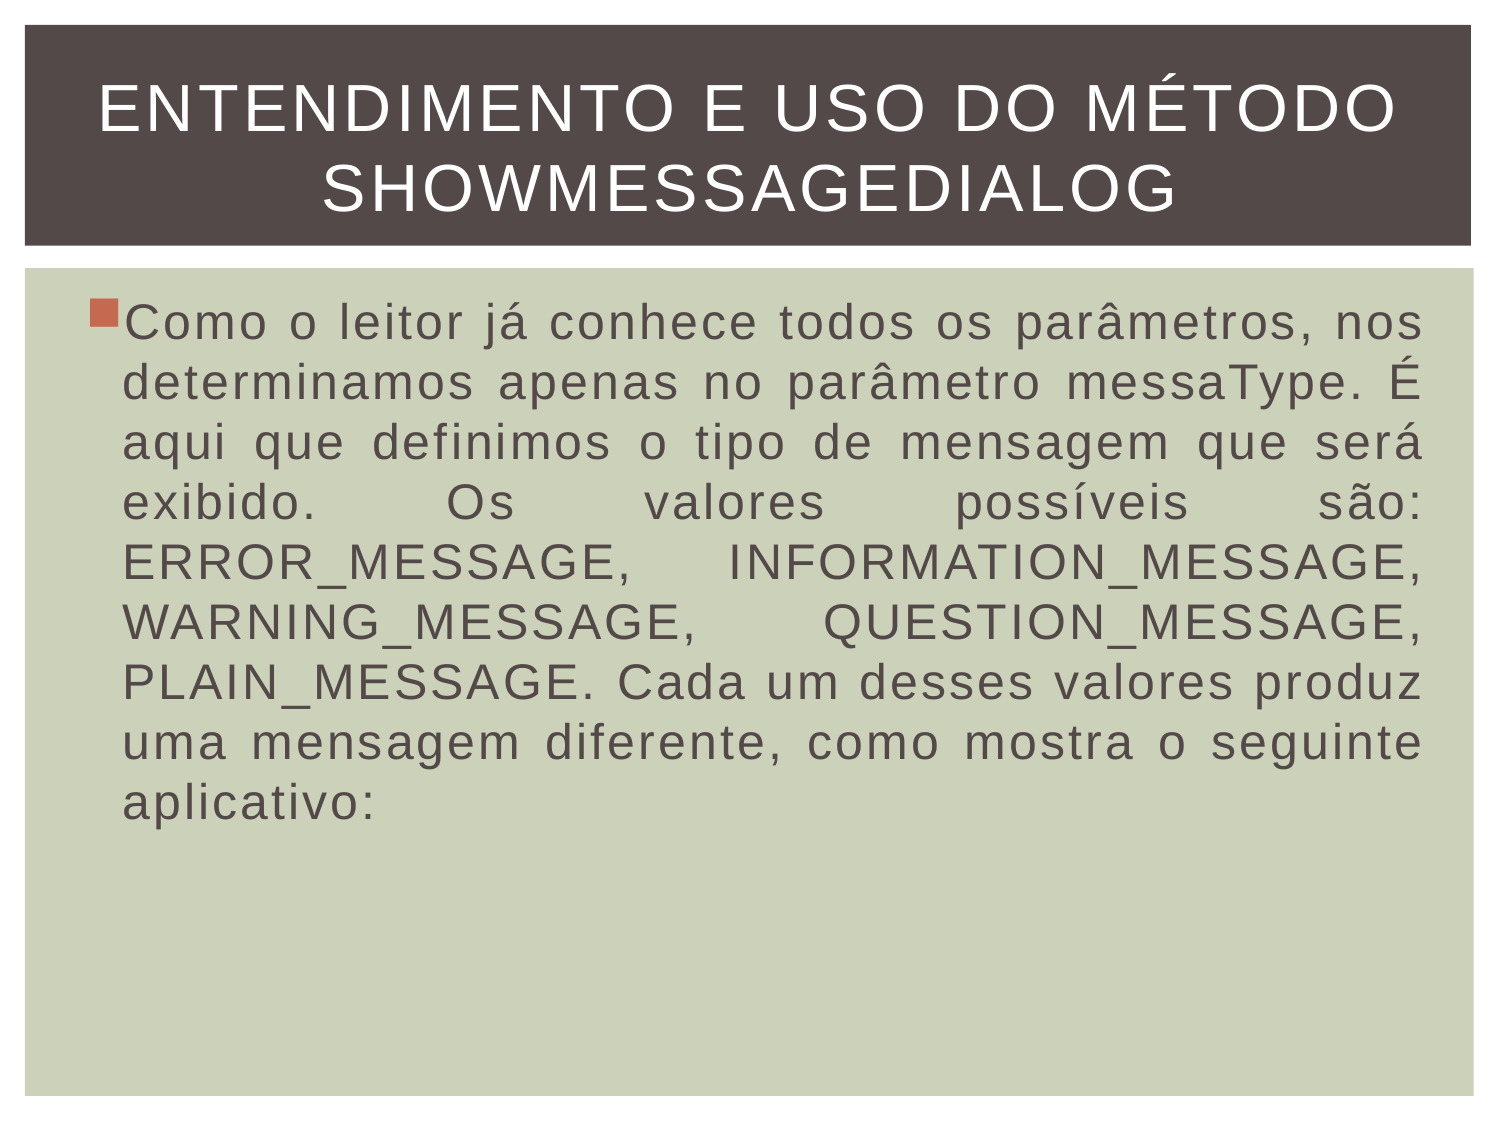

# Entendimento e uso do método showMessageDialog
Como o leitor já conhece todos os parâmetros, nos determinamos apenas no parâmetro messaType. É aqui que definimos o tipo de mensagem que será exibido. Os valores possíveis são: ERROR_MESSAGE, INFORMATION_MESSAGE, WARNING_MESSAGE, QUESTION_MESSAGE, PLAIN_MESSAGE. Cada um desses valores produz uma mensagem diferente, como mostra o seguinte aplicativo: